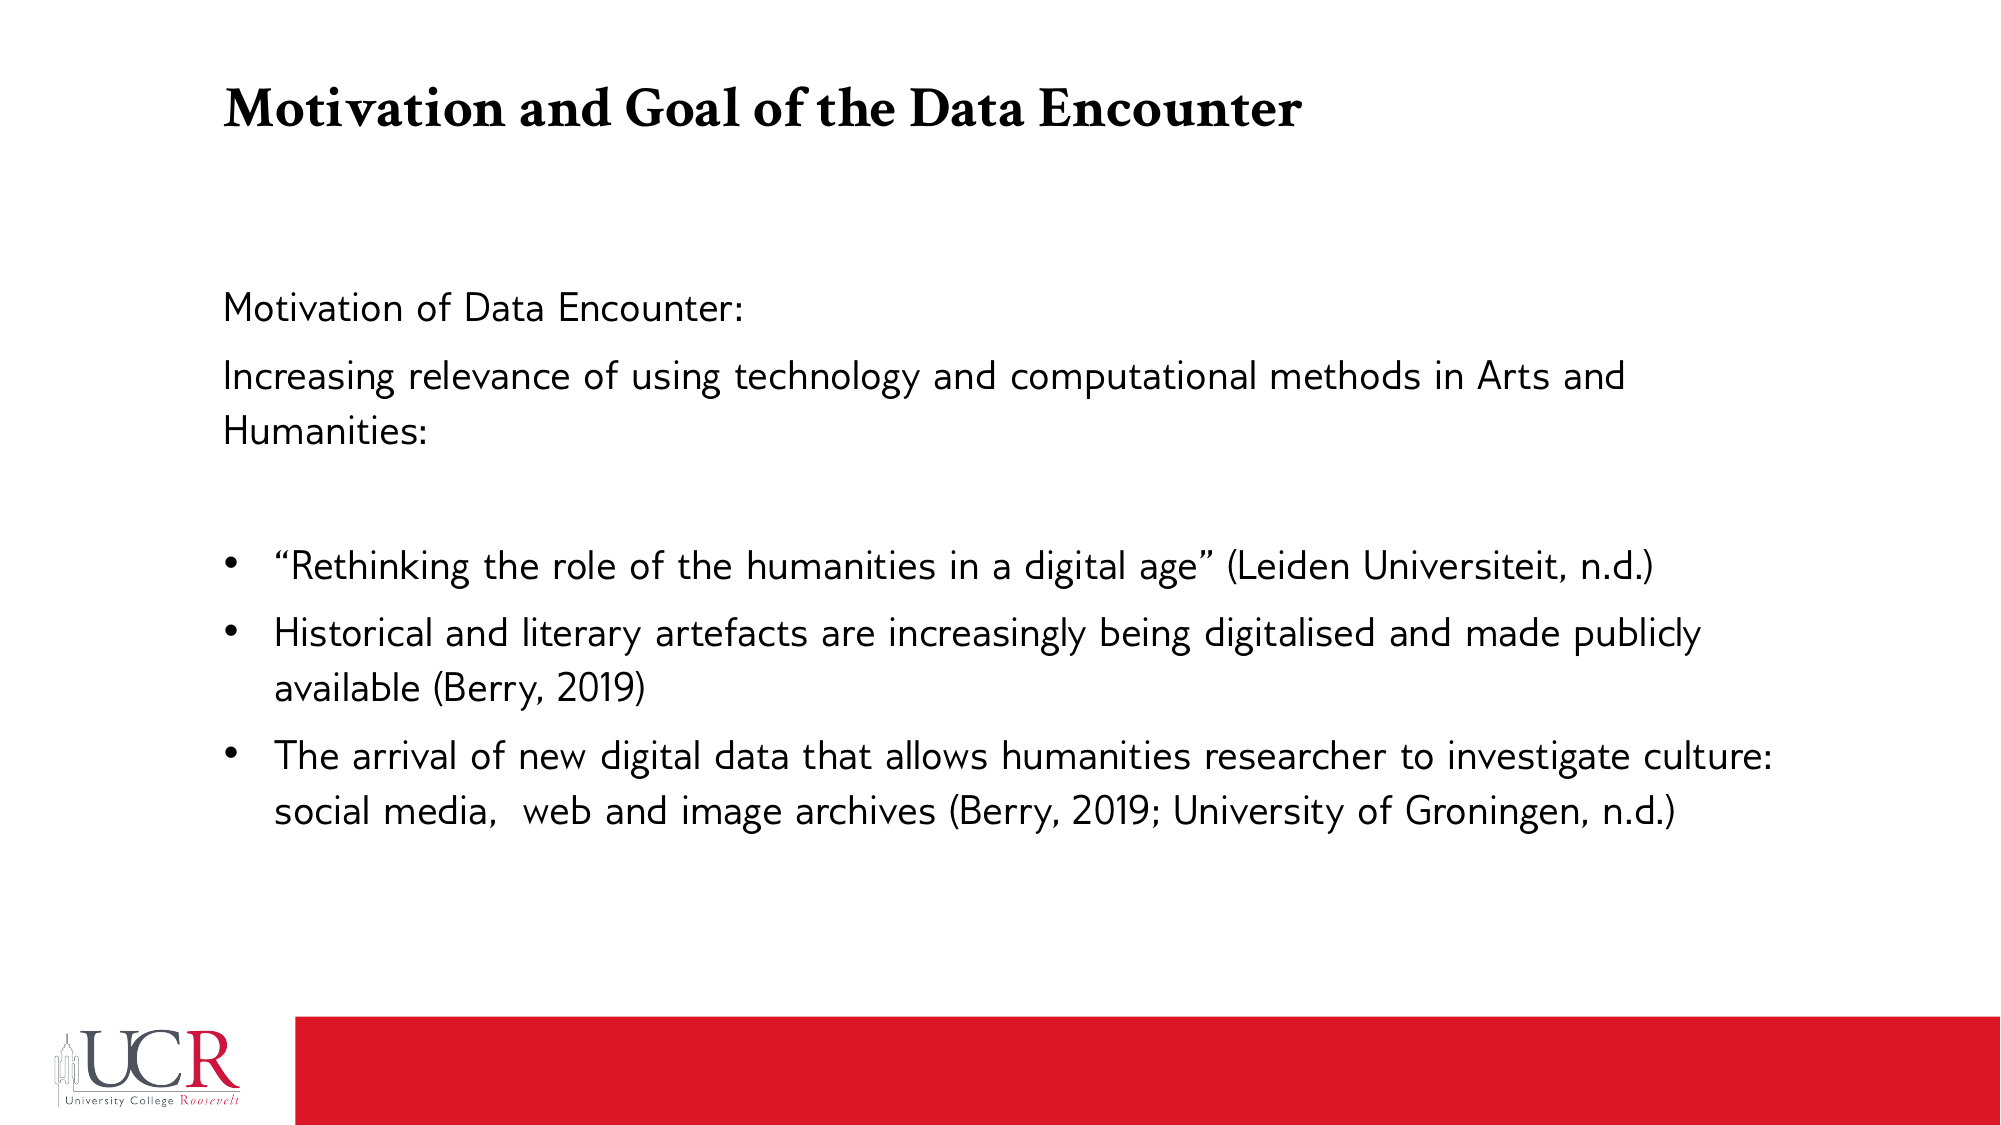

# Motivation and Goal of the Data Encounter
Motivation of Data Encounter:
Increasing relevance of using technology and computational methods in Arts and Humanities:

“Rethinking the role of the humanities in a digital age” (Leiden Universiteit, n.d.)
Historical and literary artefacts are increasingly being digitalised and made publicly available (Berry, 2019)
The arrival of new digital data that allows humanities researcher to investigate culture: social media,  web and image archives (Berry, 2019; University of Groningen, n.d.)